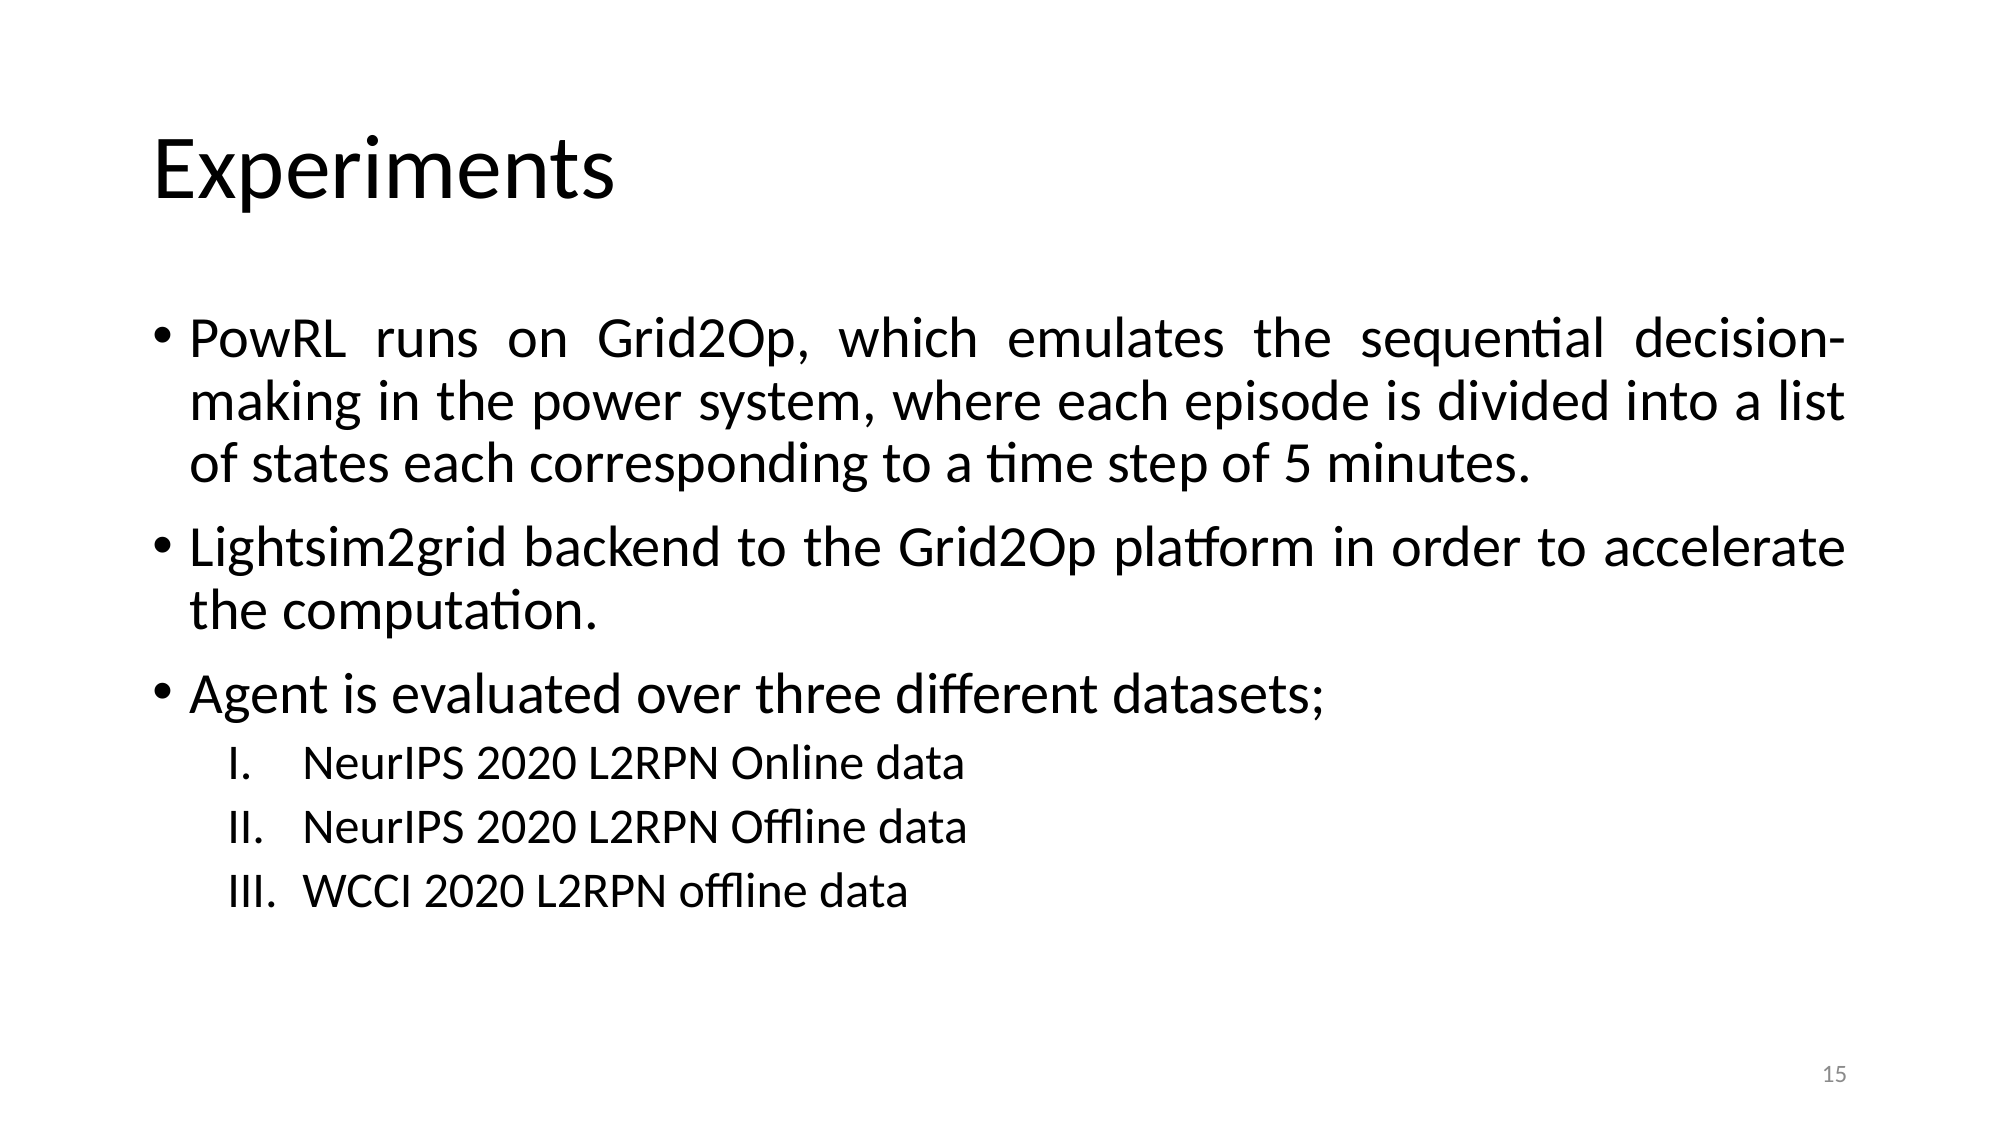

# Experiments
PowRL runs on Grid2Op, which emulates the sequential decision-making in the power system, where each episode is divided into a list of states each corresponding to a time step of 5 minutes.
Lightsim2grid backend to the Grid2Op platform in order to accelerate the computation.
Agent is evaluated over three different datasets;
NeurIPS 2020 L2RPN Online data
NeurIPS 2020 L2RPN Offline data
WCCI 2020 L2RPN offline data
15